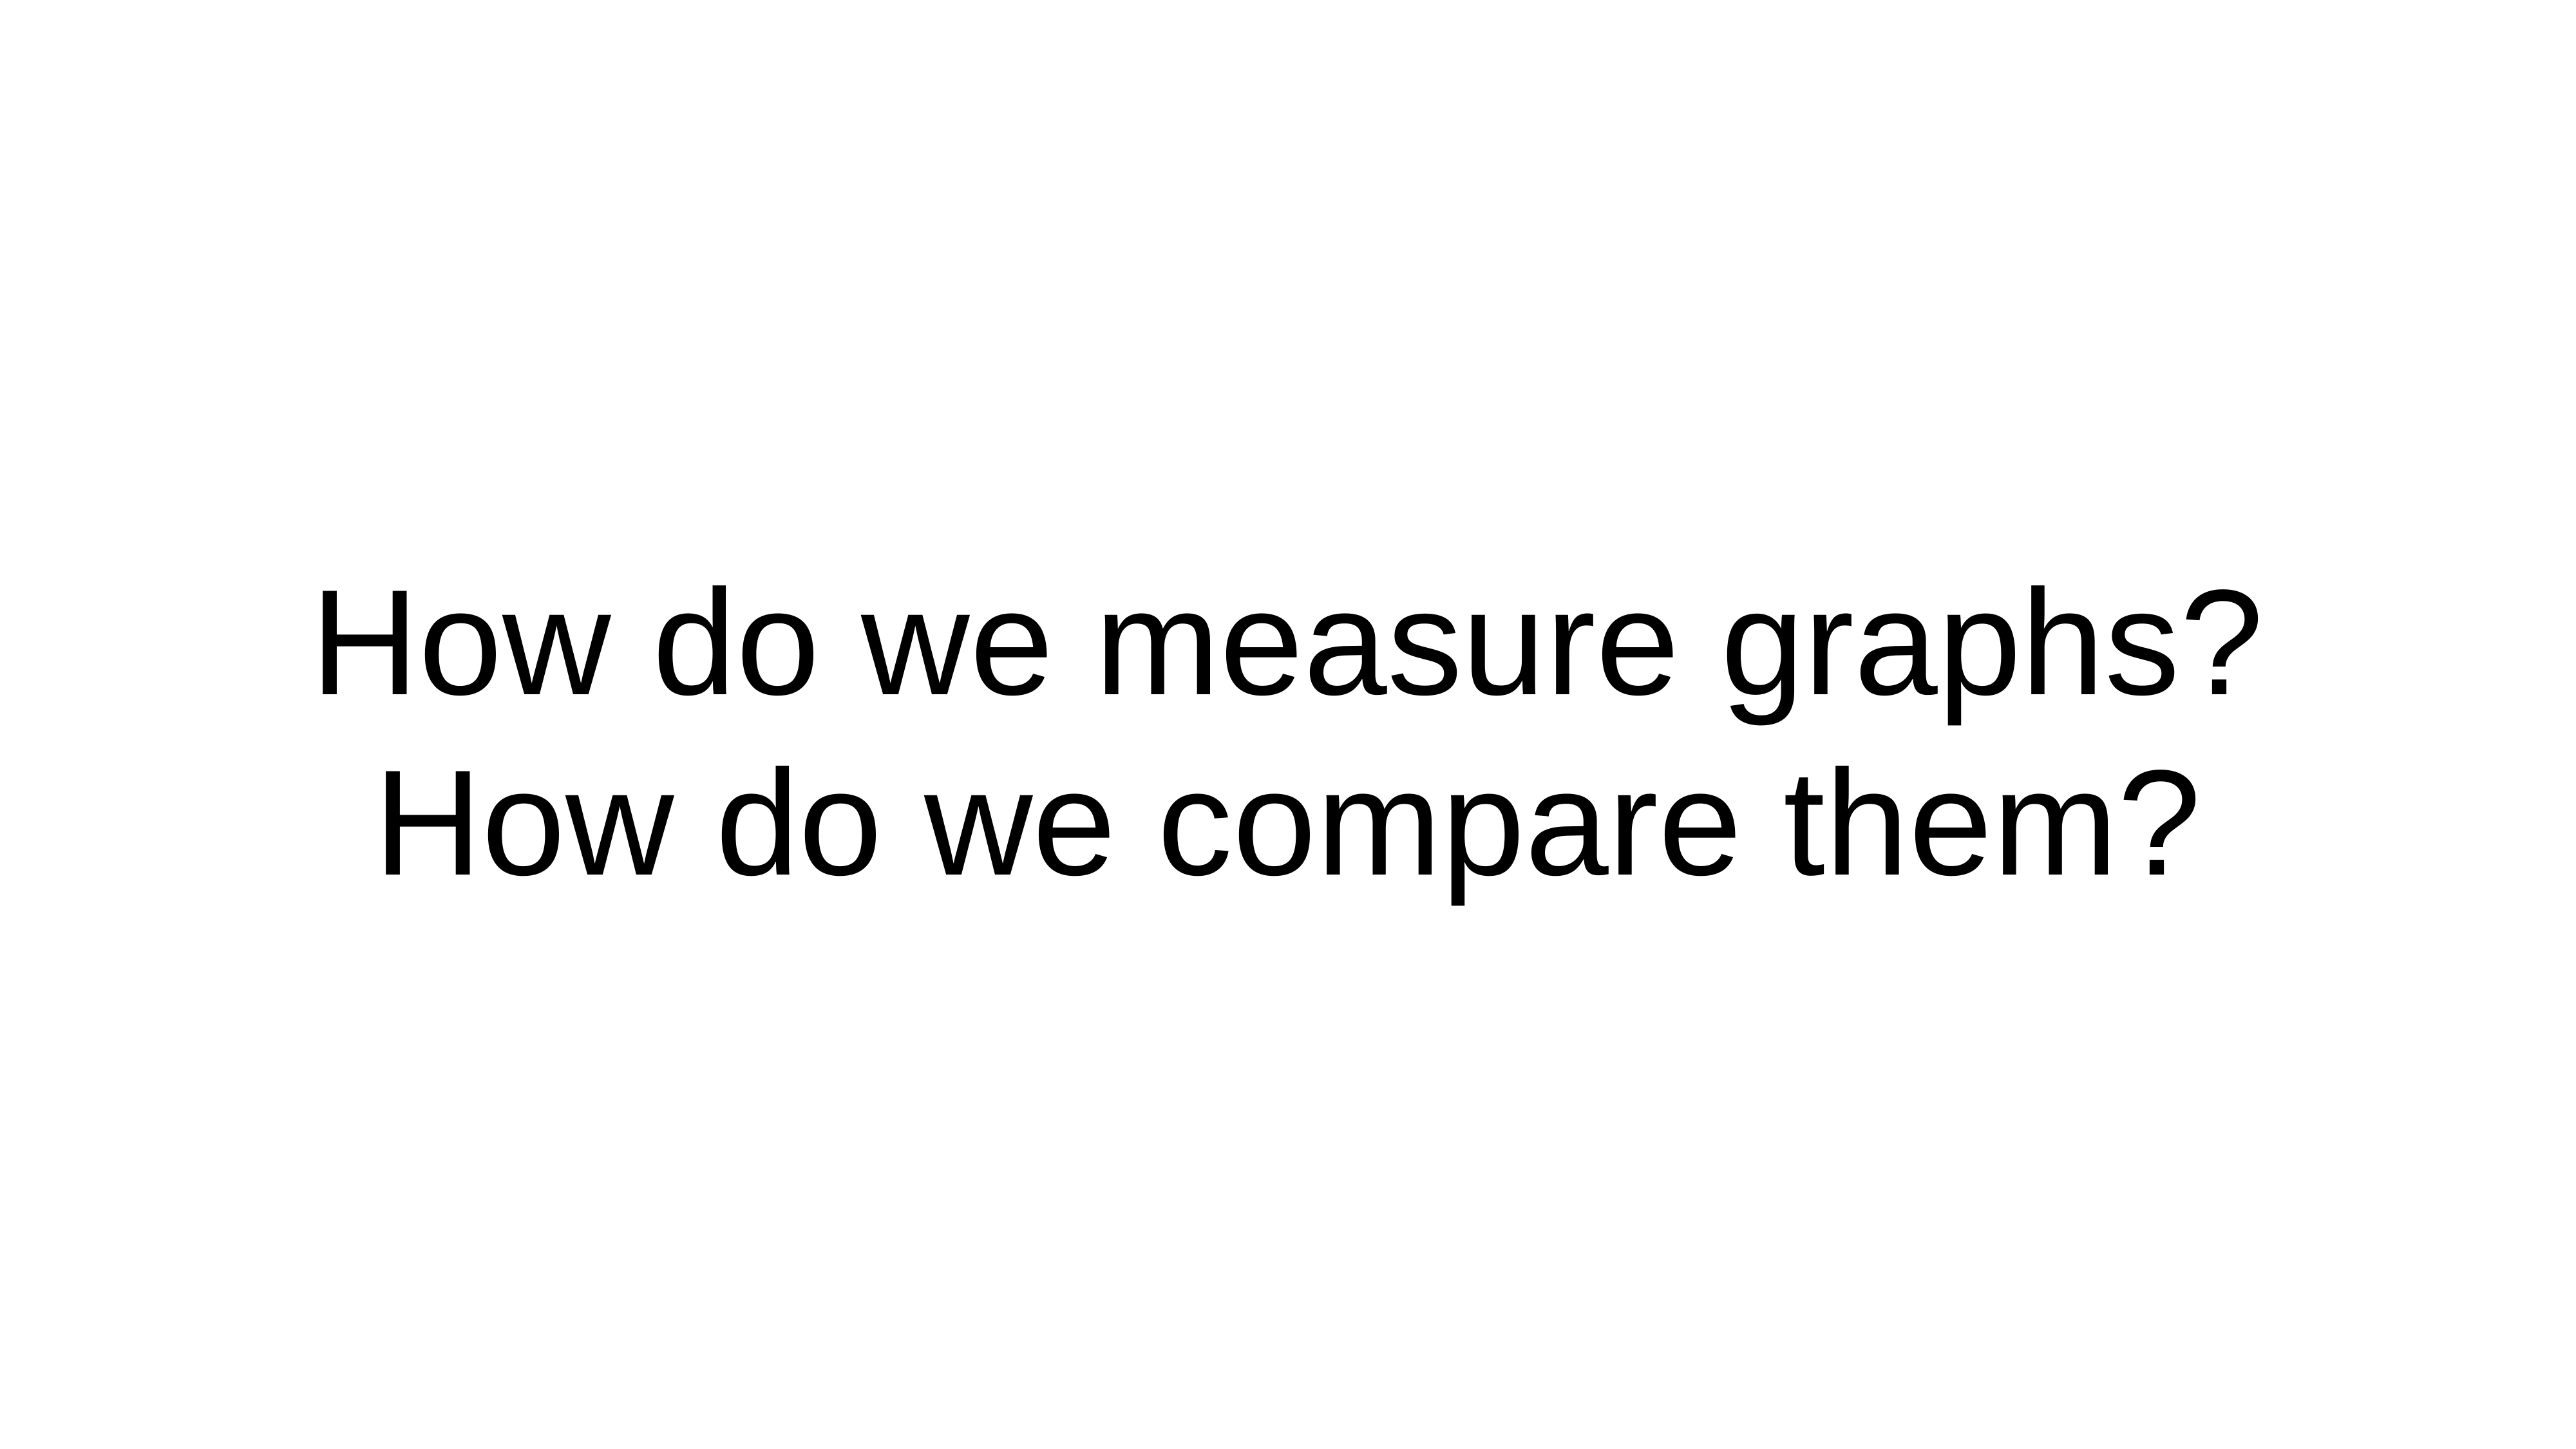

# How do we measure graphs?
How do we compare them?